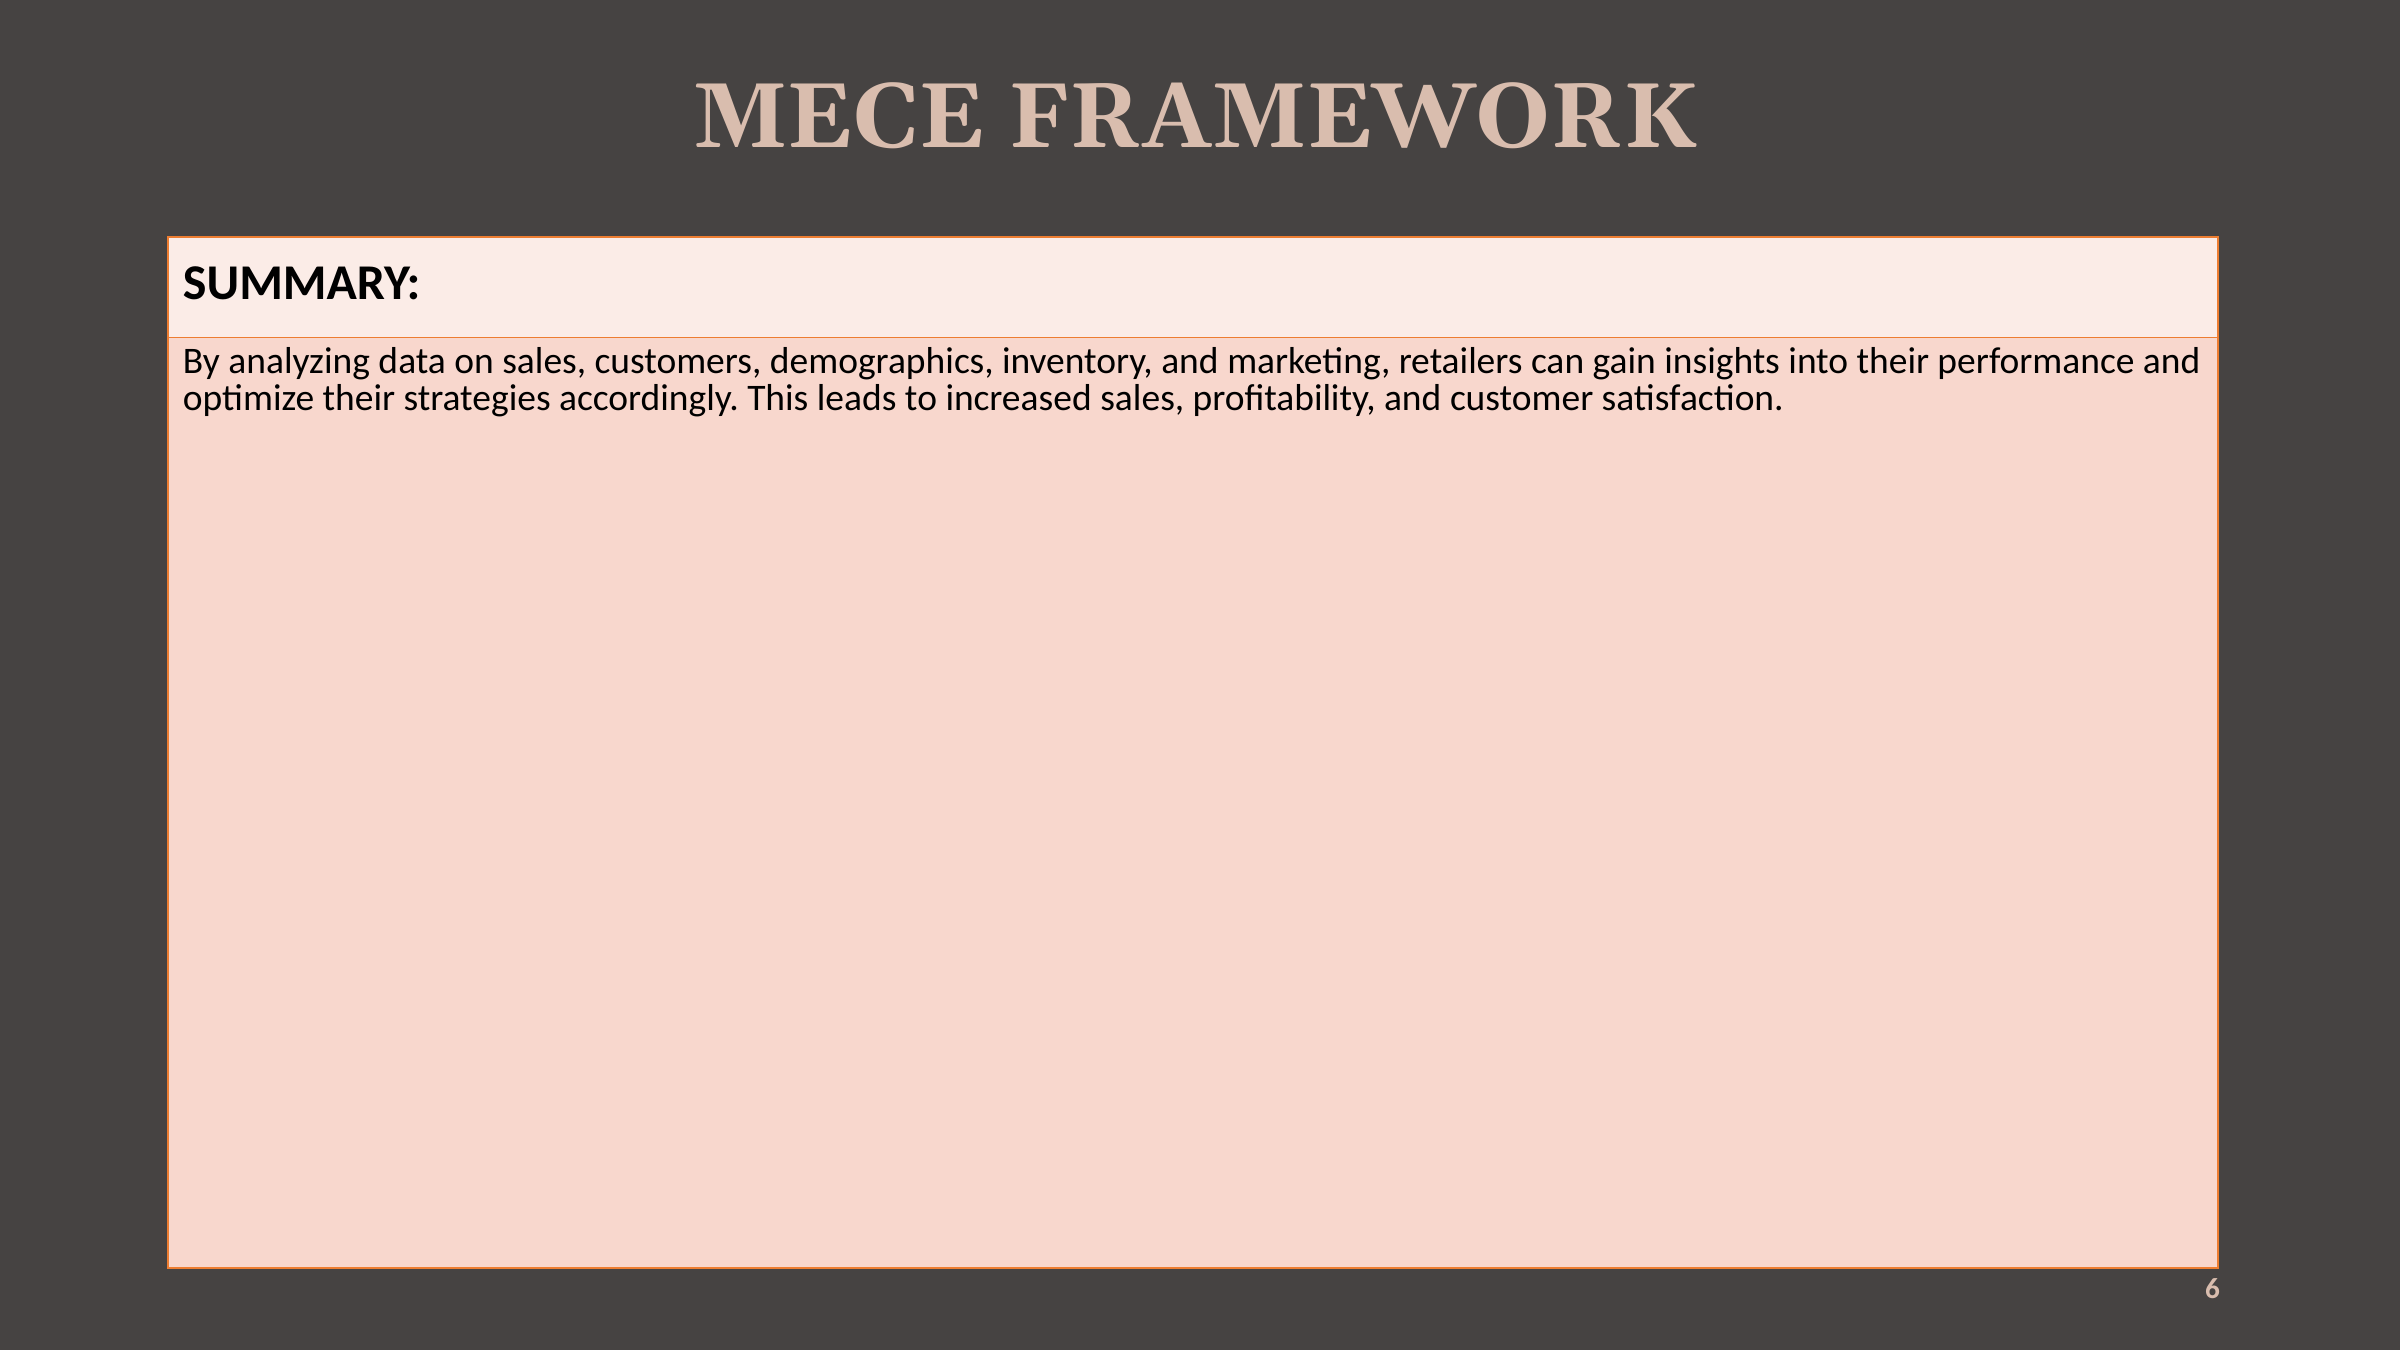

MECE FRAMEWORK
| SUMMARY: |
| --- |
| By analyzing data on sales, customers, demographics, inventory, and marketing, retailers can gain insights into their performance and optimize their strategies accordingly. This leads to increased sales, profitability, and customer satisfaction. |
6